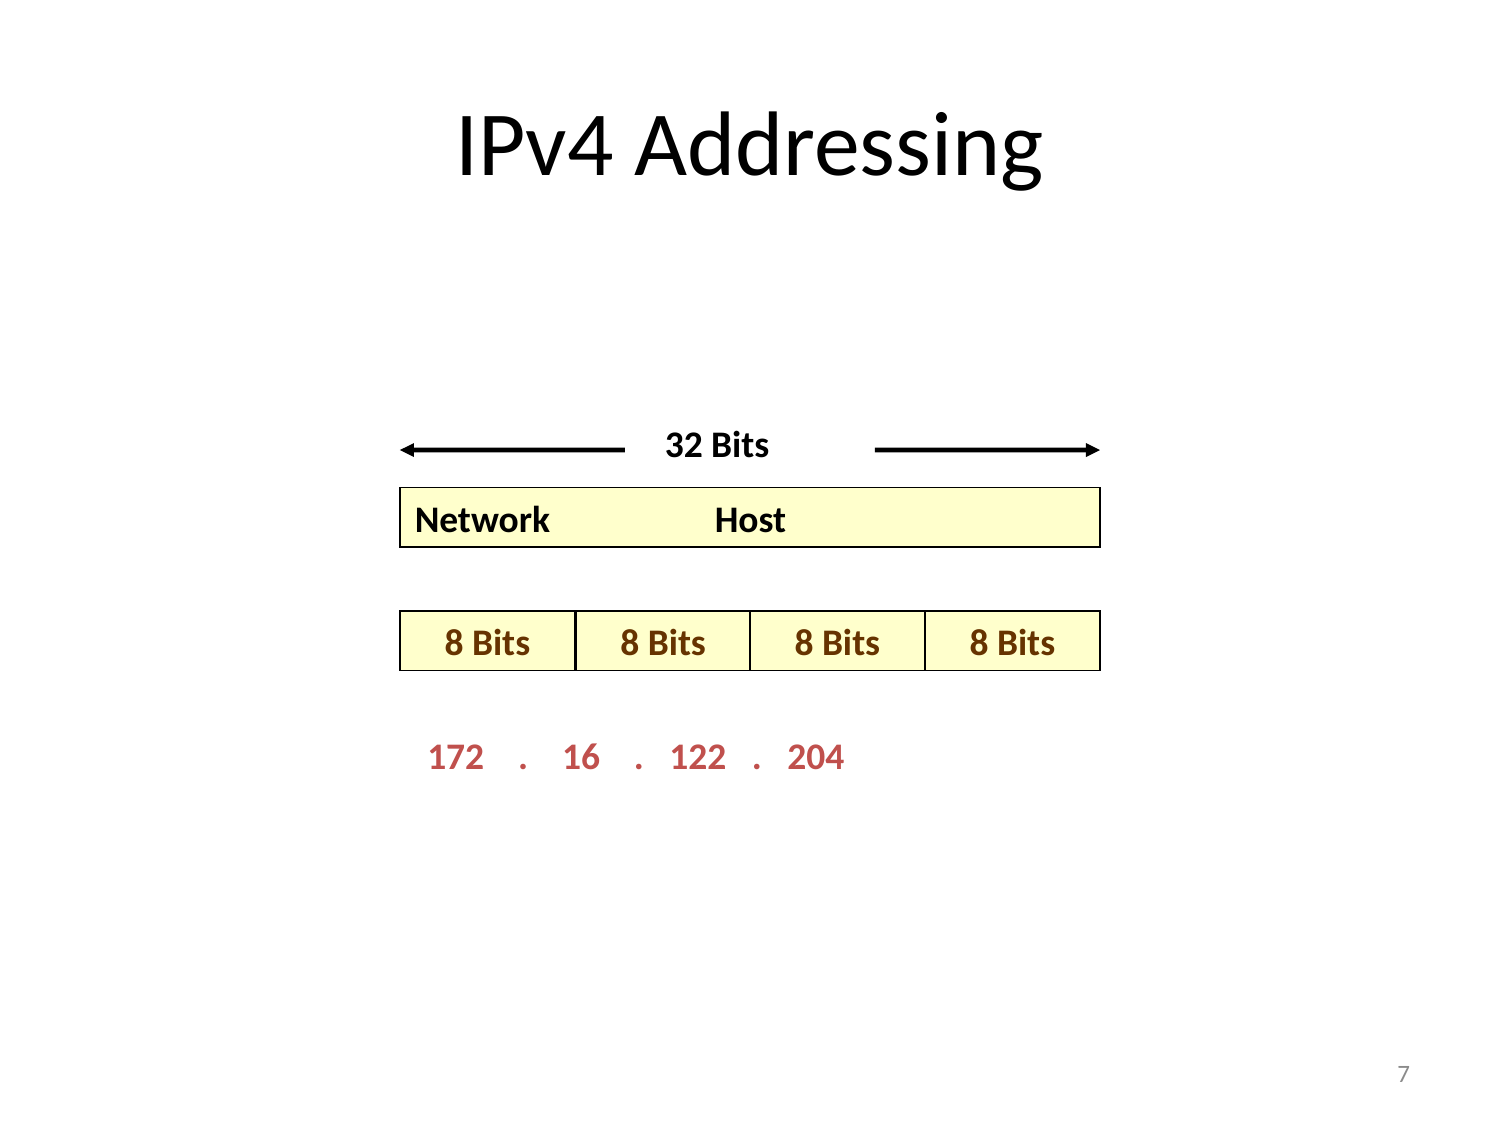

# IPv4 Addressing
32 Bits

Network		Host
8 Bits
8 Bits
8 Bits
8 Bits
172    .    16    .   122   .   204
7